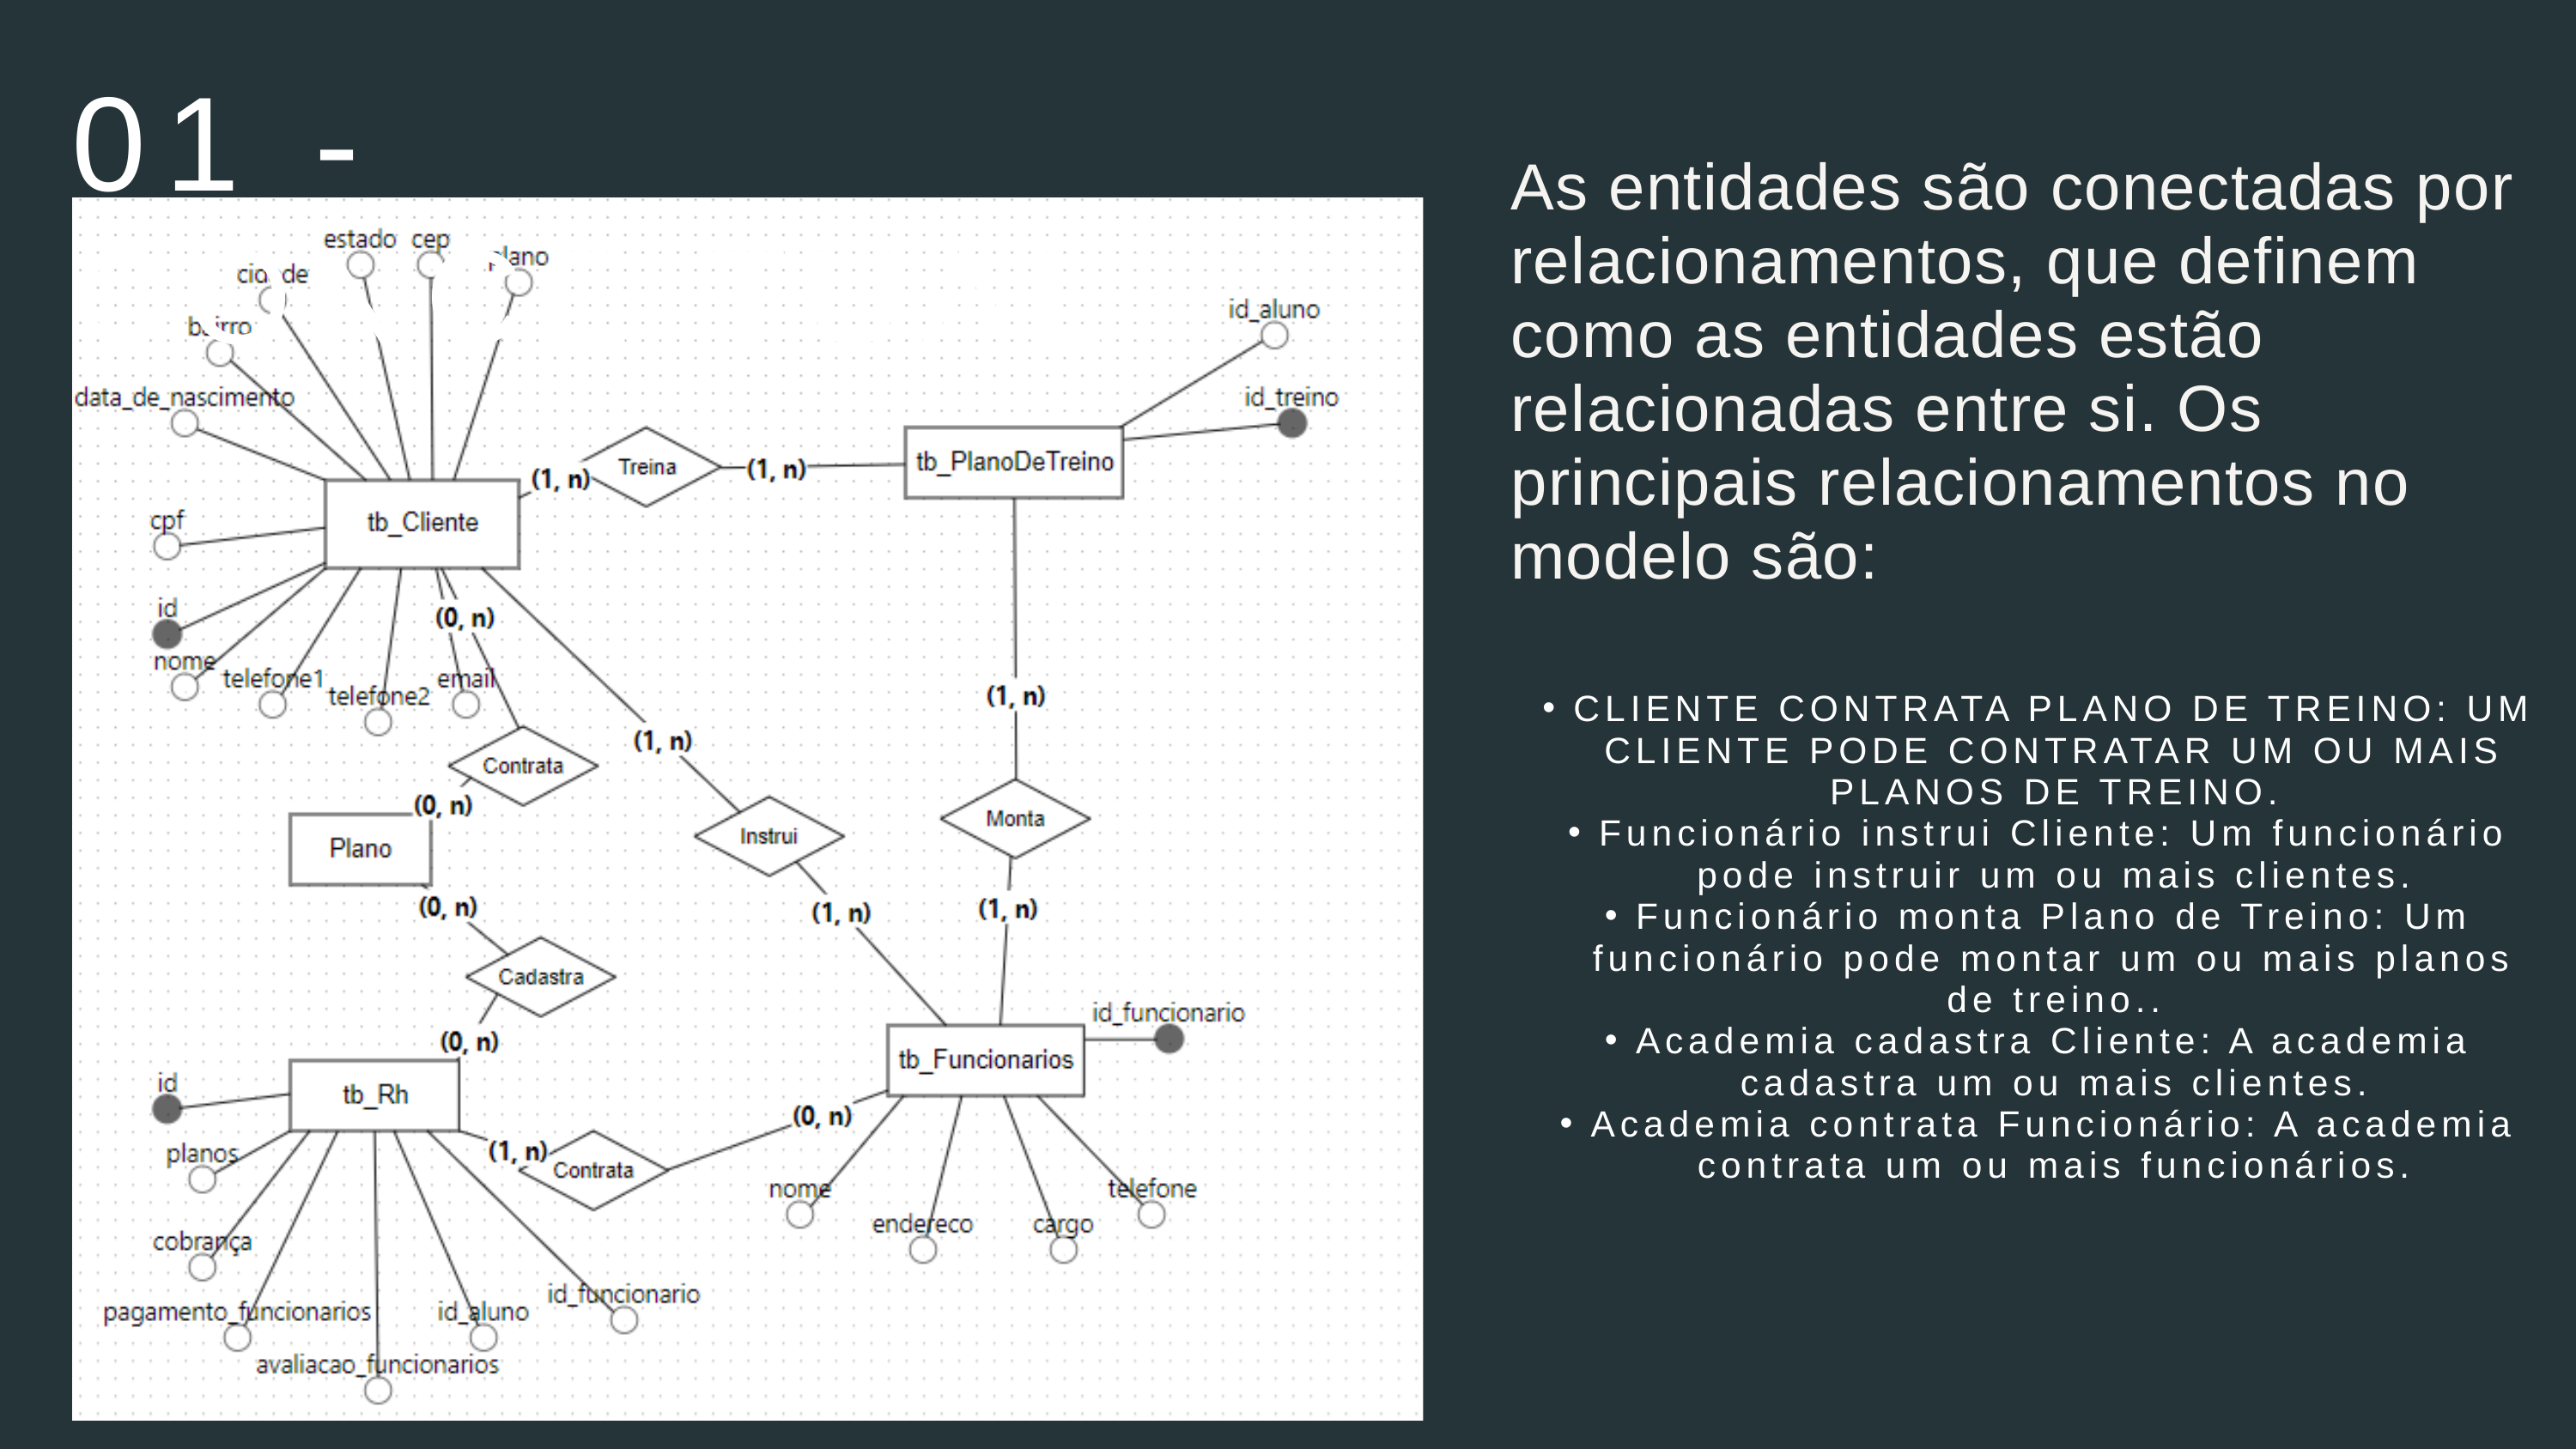

01 - CONCEITUAL
As entidades são conectadas por relacionamentos, que definem como as entidades estão relacionadas entre si. Os principais relacionamentos no modelo são:

CLIENTE CONTRATA PLANO DE TREINO: UM CLIENTE PODE CONTRATAR UM OU MAIS PLANOS DE TREINO.
Funcionário instrui Cliente: Um funcionário pode instruir um ou mais clientes.
Funcionário monta Plano de Treino: Um funcionário pode montar um ou mais planos de treino..
Academia cadastra Cliente: A academia cadastra um ou mais clientes.
Academia contrata Funcionário: A academia contrata um ou mais funcionários.